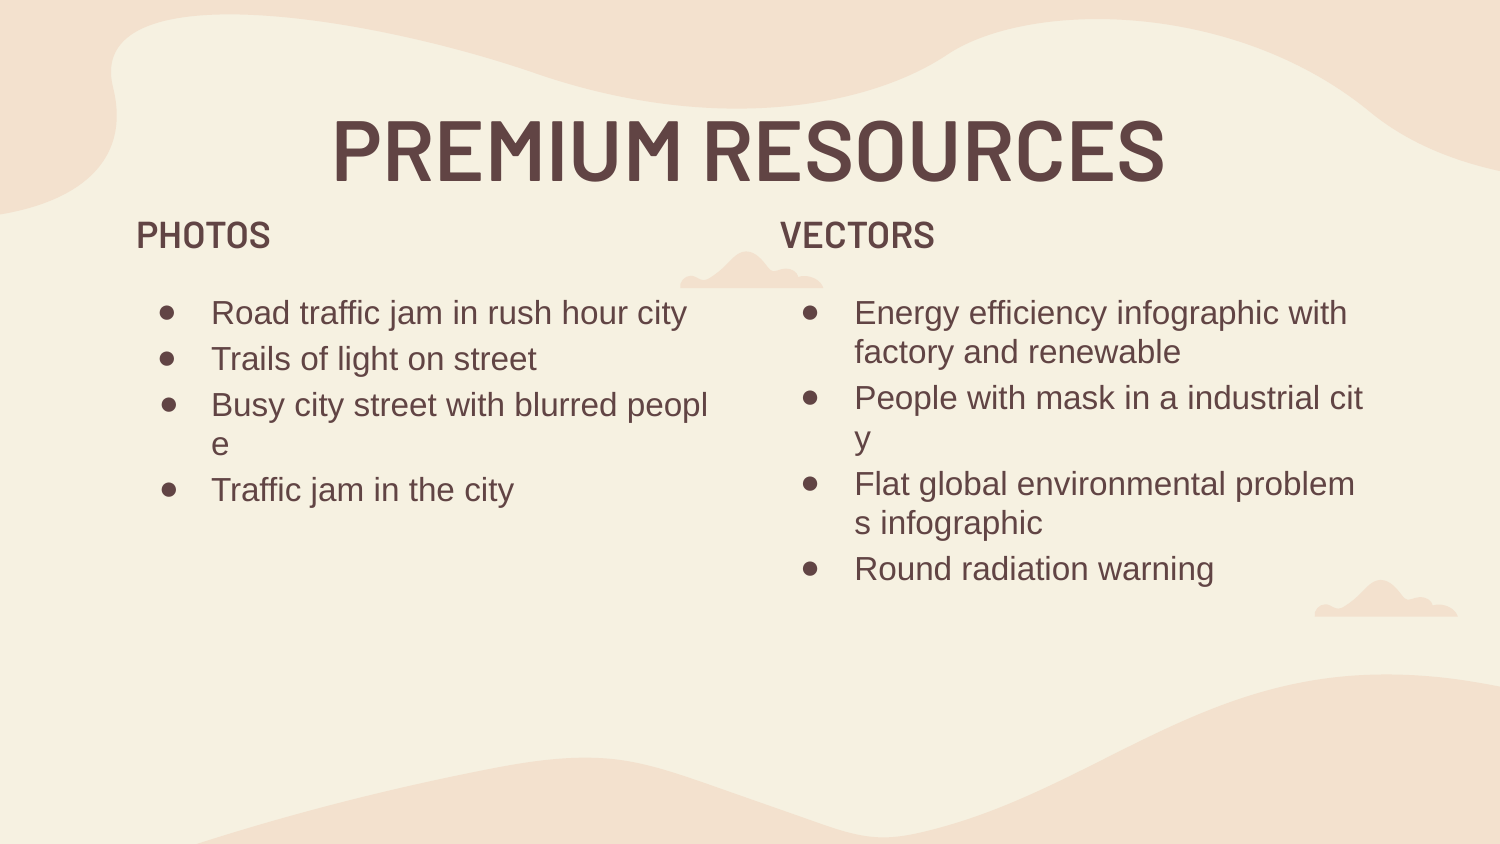

# PREMIUM RESOURCES
PHOTOS
VECTORS
Energy efficiency infographic with factory and renewable
People with mask in a industrial city
Flat global environmental problems infographic
Round radiation warning
Road traffic jam in rush hour city
Trails of light on street
Busy city street with blurred people
Traffic jam in the city